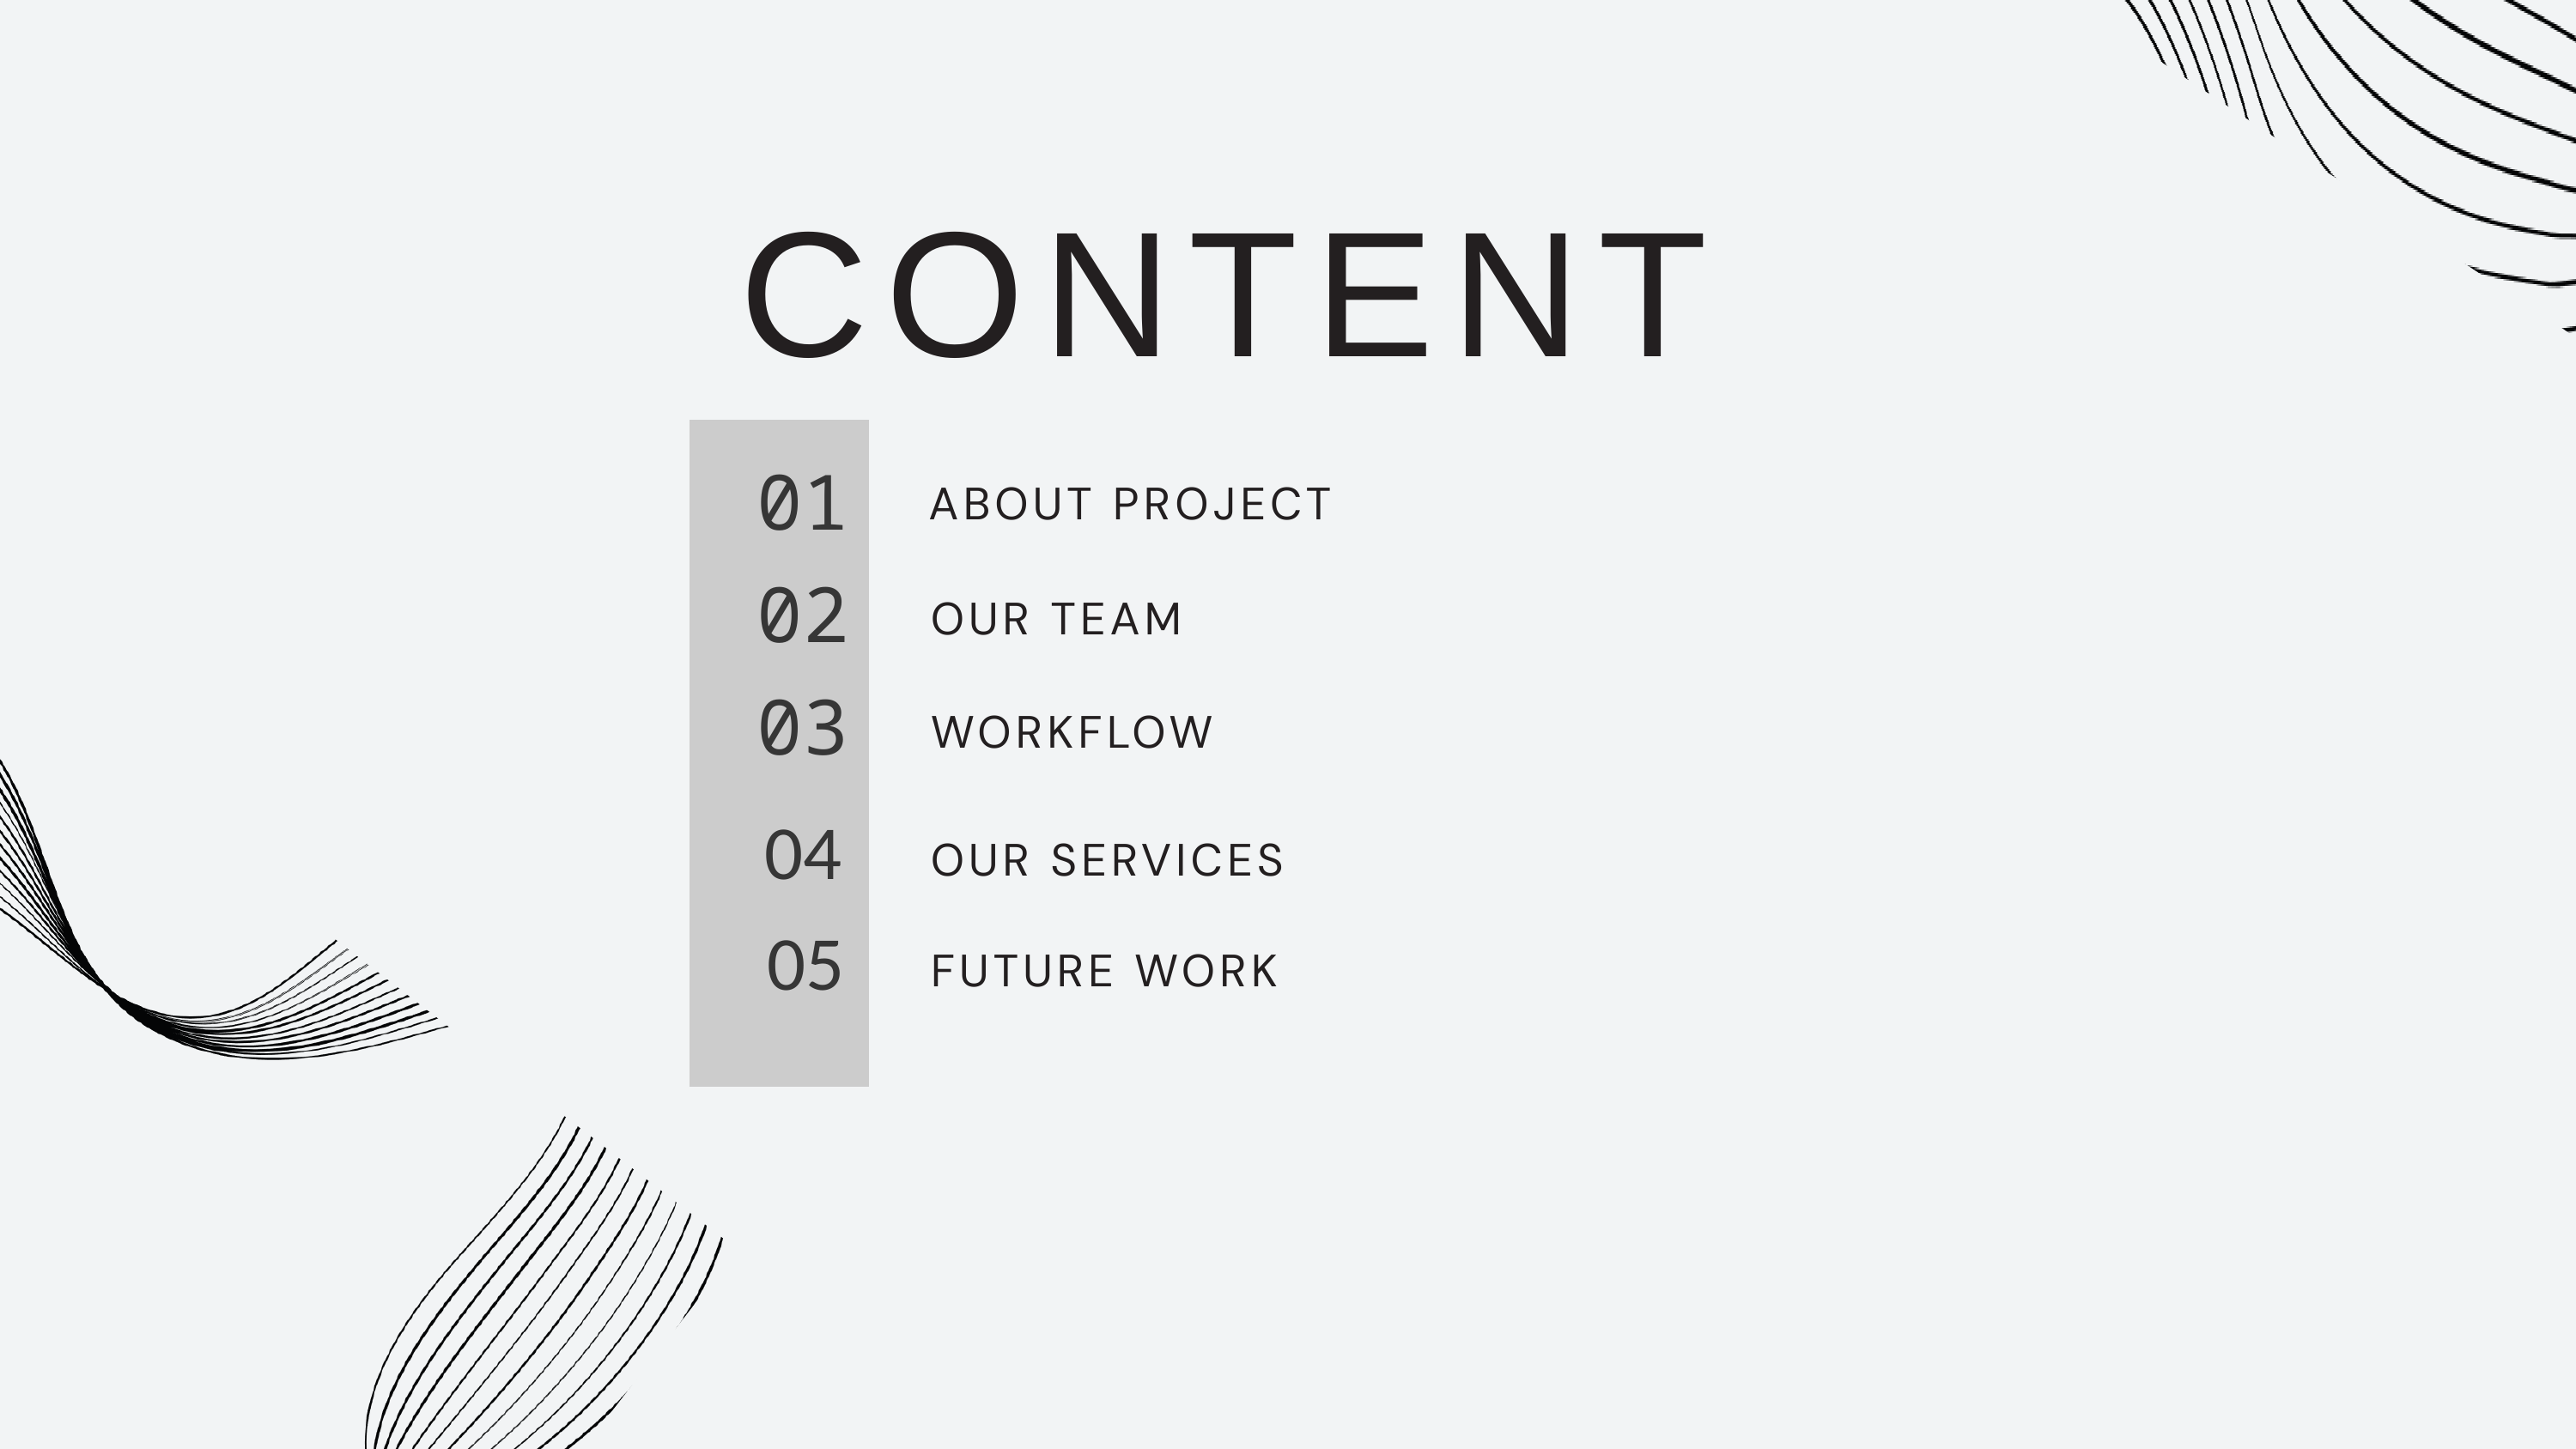

CONTENT

01
ABOUT PROJECT
02
OUR TEAM
03
WORKFLOW

04
OUR SERVICES
05
FUTURE WORK